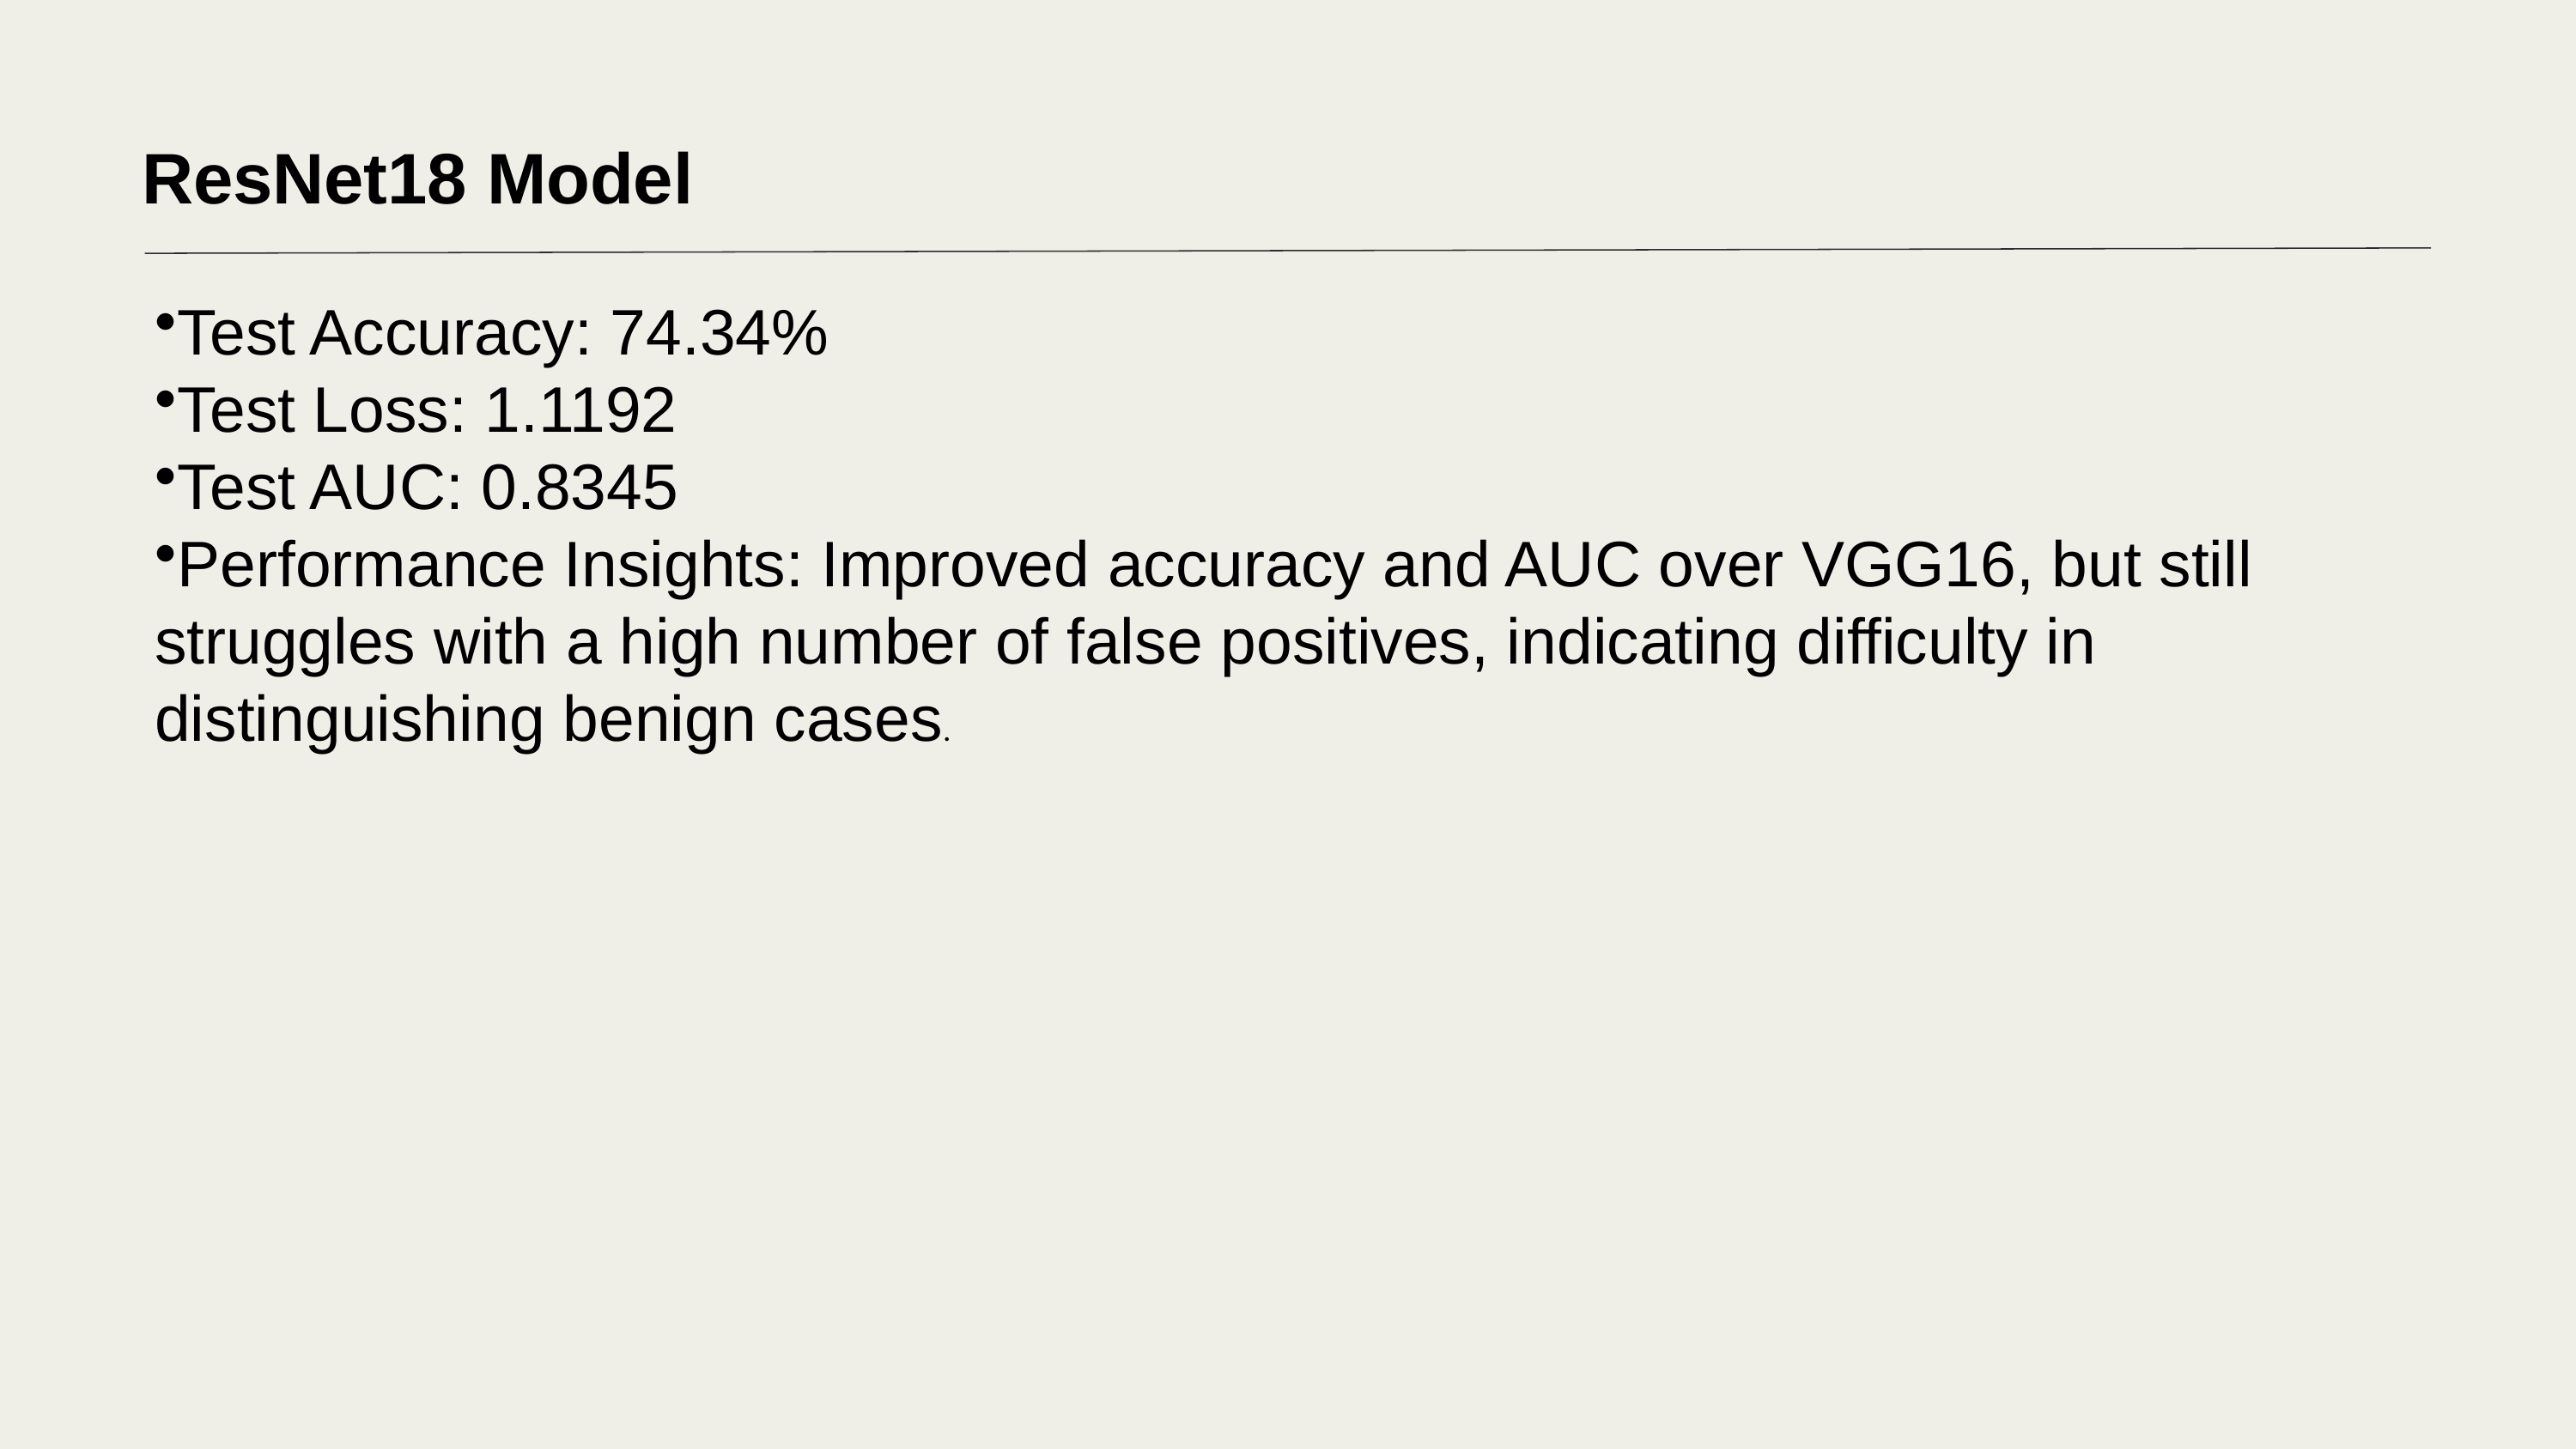

ResNet18 Model

Test Accuracy: 74.34%
Test Loss: 1.1192
Test AUC: 0.8345
Performance Insights: Improved accuracy and AUC over VGG16, but still struggles with a high number of false positives, indicating difficulty in distinguishing benign cases.